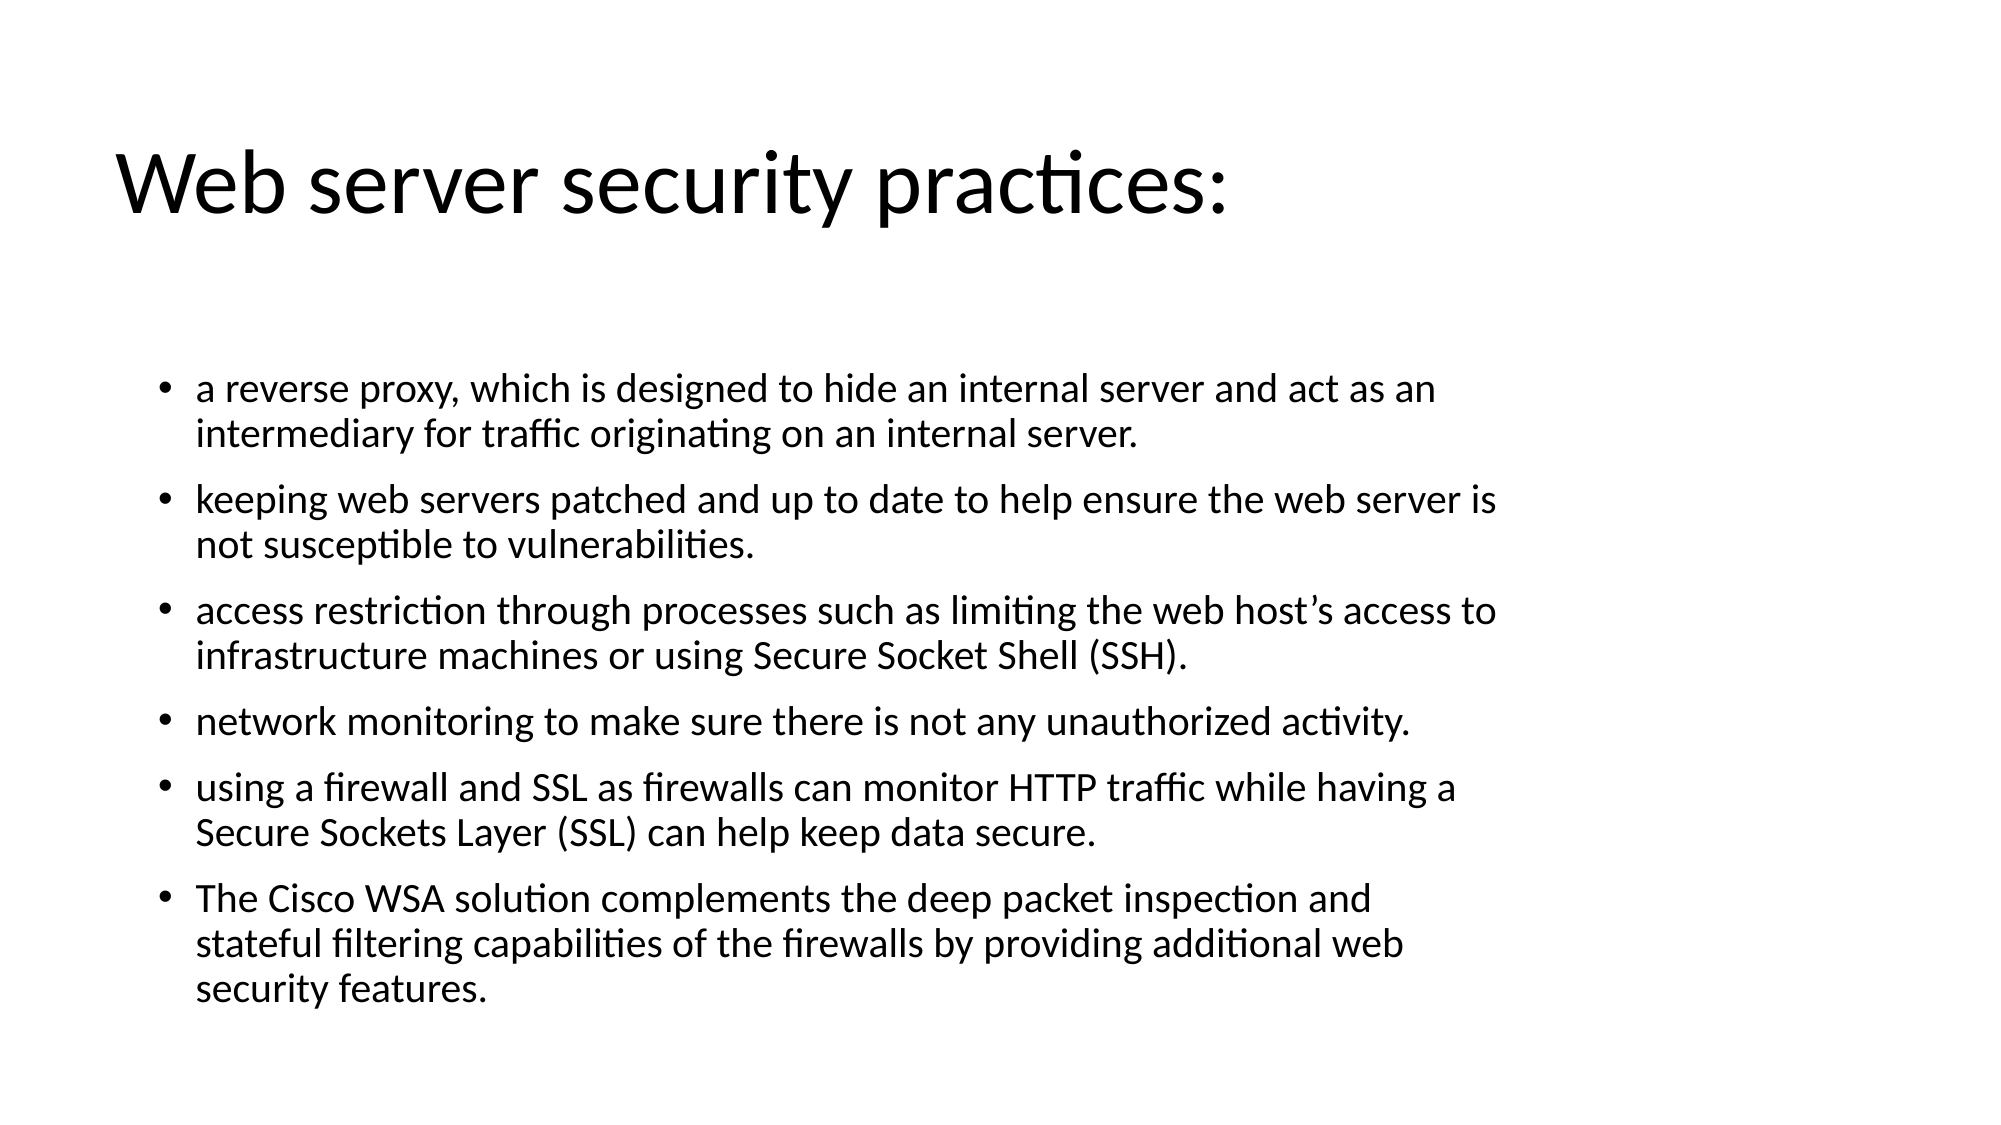

# Web server security practices:
a reverse proxy, which is designed to hide an internal server and act as an intermediary for traffic originating on an internal server.
keeping web servers patched and up to date to help ensure the web server is not susceptible to vulnerabilities.
access restriction through processes such as limiting the web host’s access to infrastructure machines or using Secure Socket Shell (SSH).
network monitoring to make sure there is not any unauthorized activity.
using a firewall and SSL as firewalls can monitor HTTP traffic while having a Secure Sockets Layer (SSL) can help keep data secure.
The Cisco WSA solution complements the deep packet inspection and stateful filtering capabilities of the firewalls by providing additional web security features.